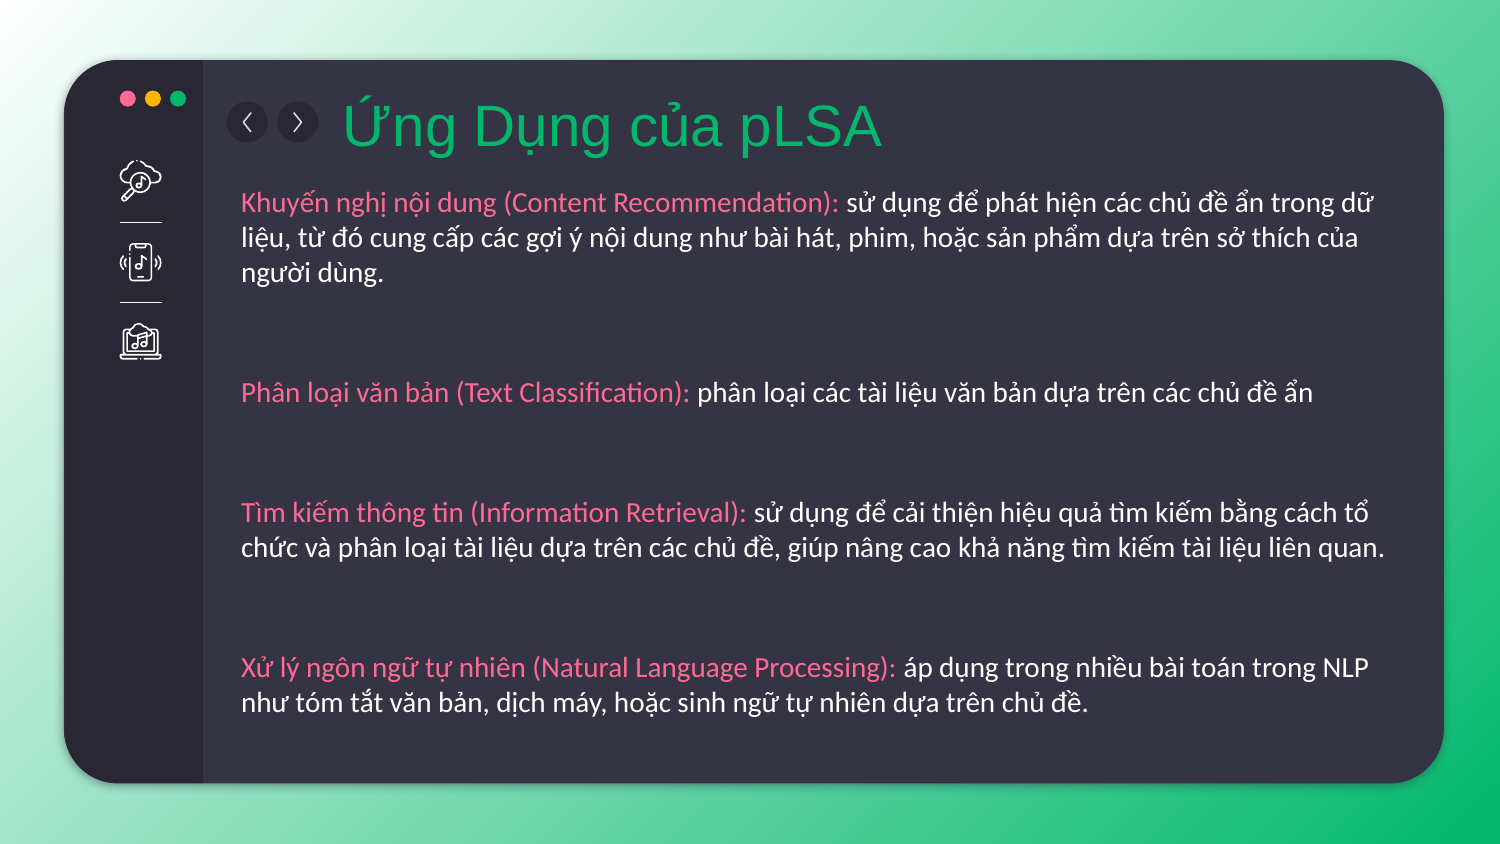

# Ứng Dụng của pLSA

Khuyến nghị nội dung (Content Recommendation): sử dụng để phát hiện các chủ đề ẩn trong dữ liệu, từ đó cung cấp các gợi ý nội dung như bài hát, phim, hoặc sản phẩm dựa trên sở thích của người dùng.

Phân loại văn bản (Text Classification): phân loại các tài liệu văn bản dựa trên các chủ đề ẩn

Tìm kiếm thông tin (Information Retrieval): sử dụng để cải thiện hiệu quả tìm kiếm bằng cách tổ chức và phân loại tài liệu dựa trên các chủ đề, giúp nâng cao khả năng tìm kiếm tài liệu liên quan.

Xử lý ngôn ngữ tự nhiên (Natural Language Processing): áp dụng trong nhiều bài toán trong NLP như tóm tắt văn bản, dịch máy, hoặc sinh ngữ tự nhiên dựa trên chủ đề.